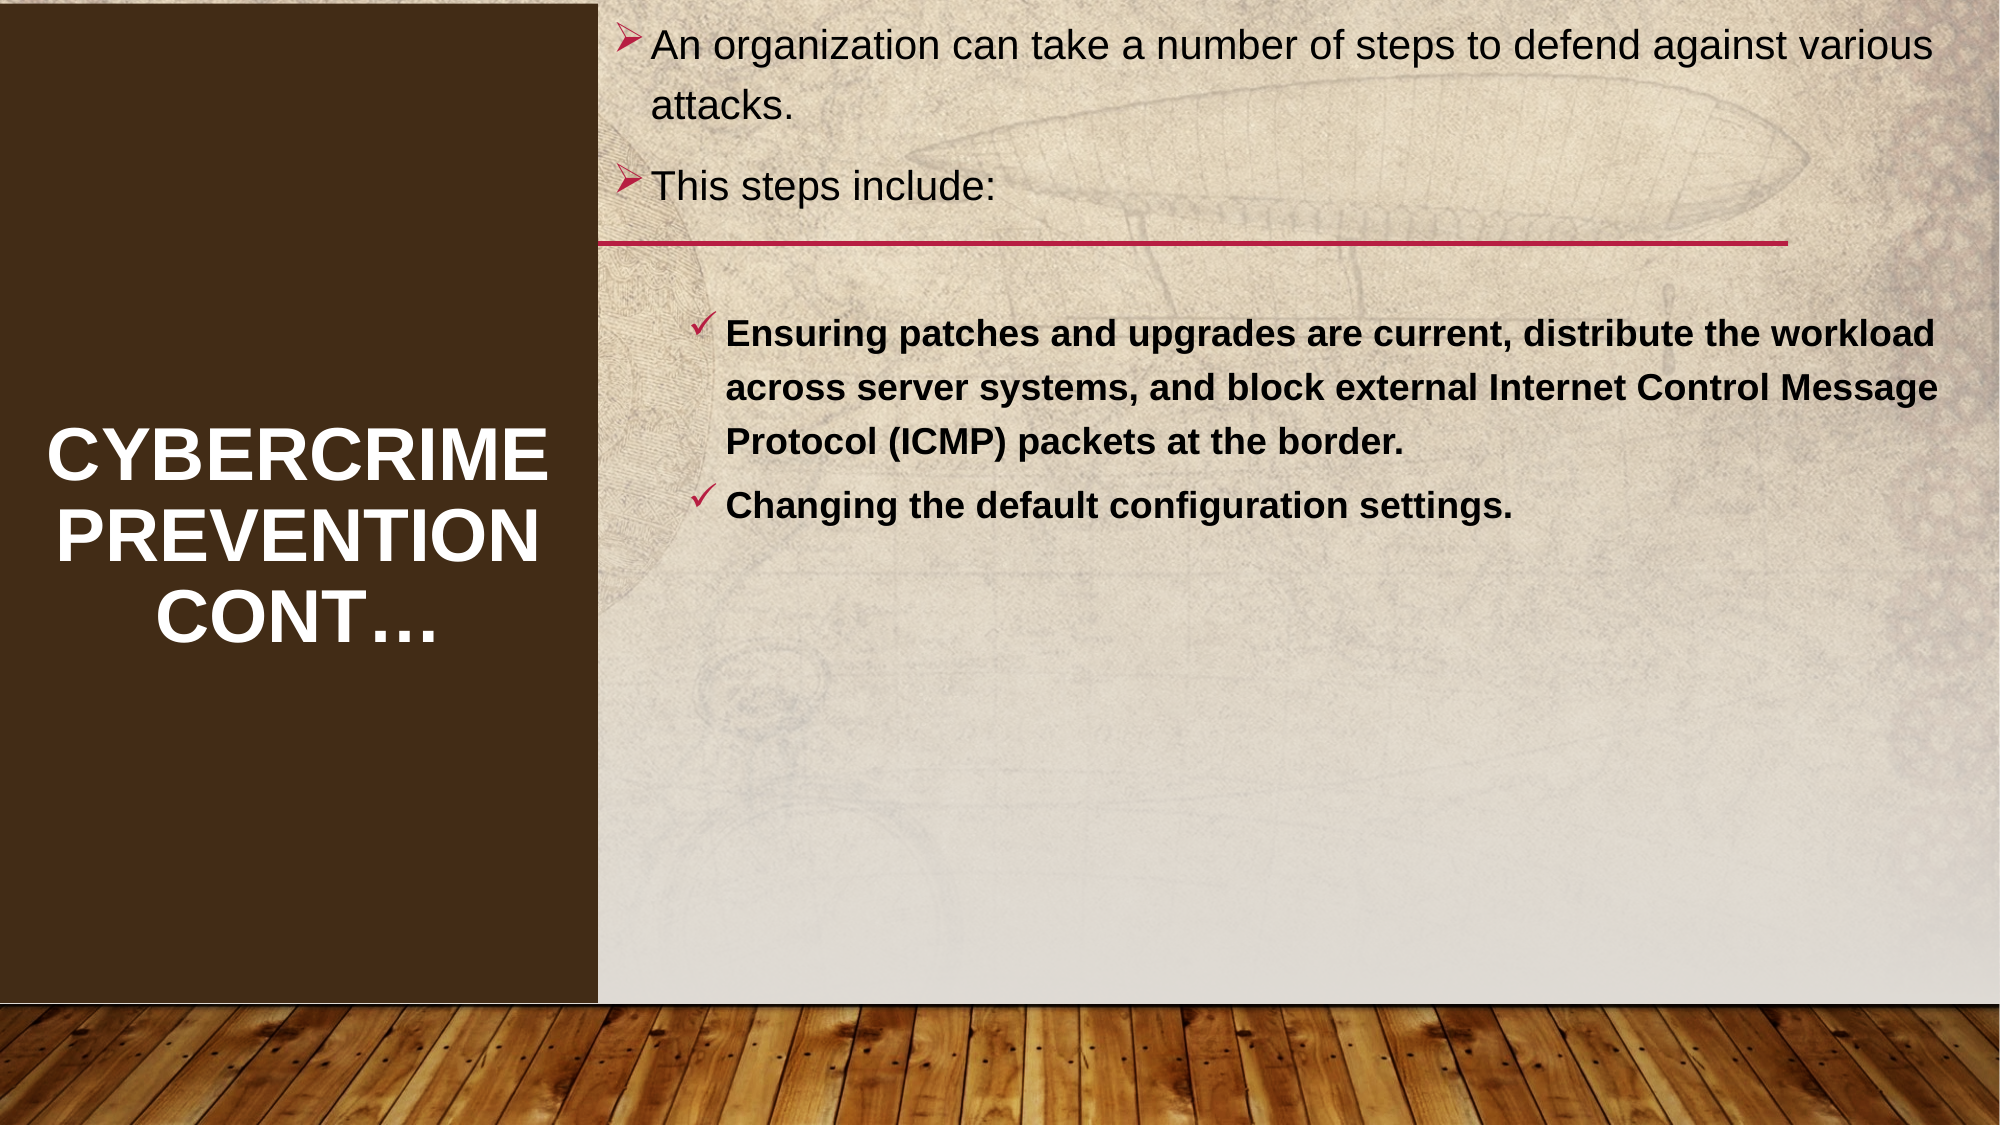

113
An organization can take a number of steps to defend against various attacks.
This steps include:

Ensuring patches and upgrades are current, distribute the workload across server systems, and block external Internet Control Message Protocol (ICMP) packets at the border.
Changing the default configuration settings.

CYBERCRIME PREVENTION cont…